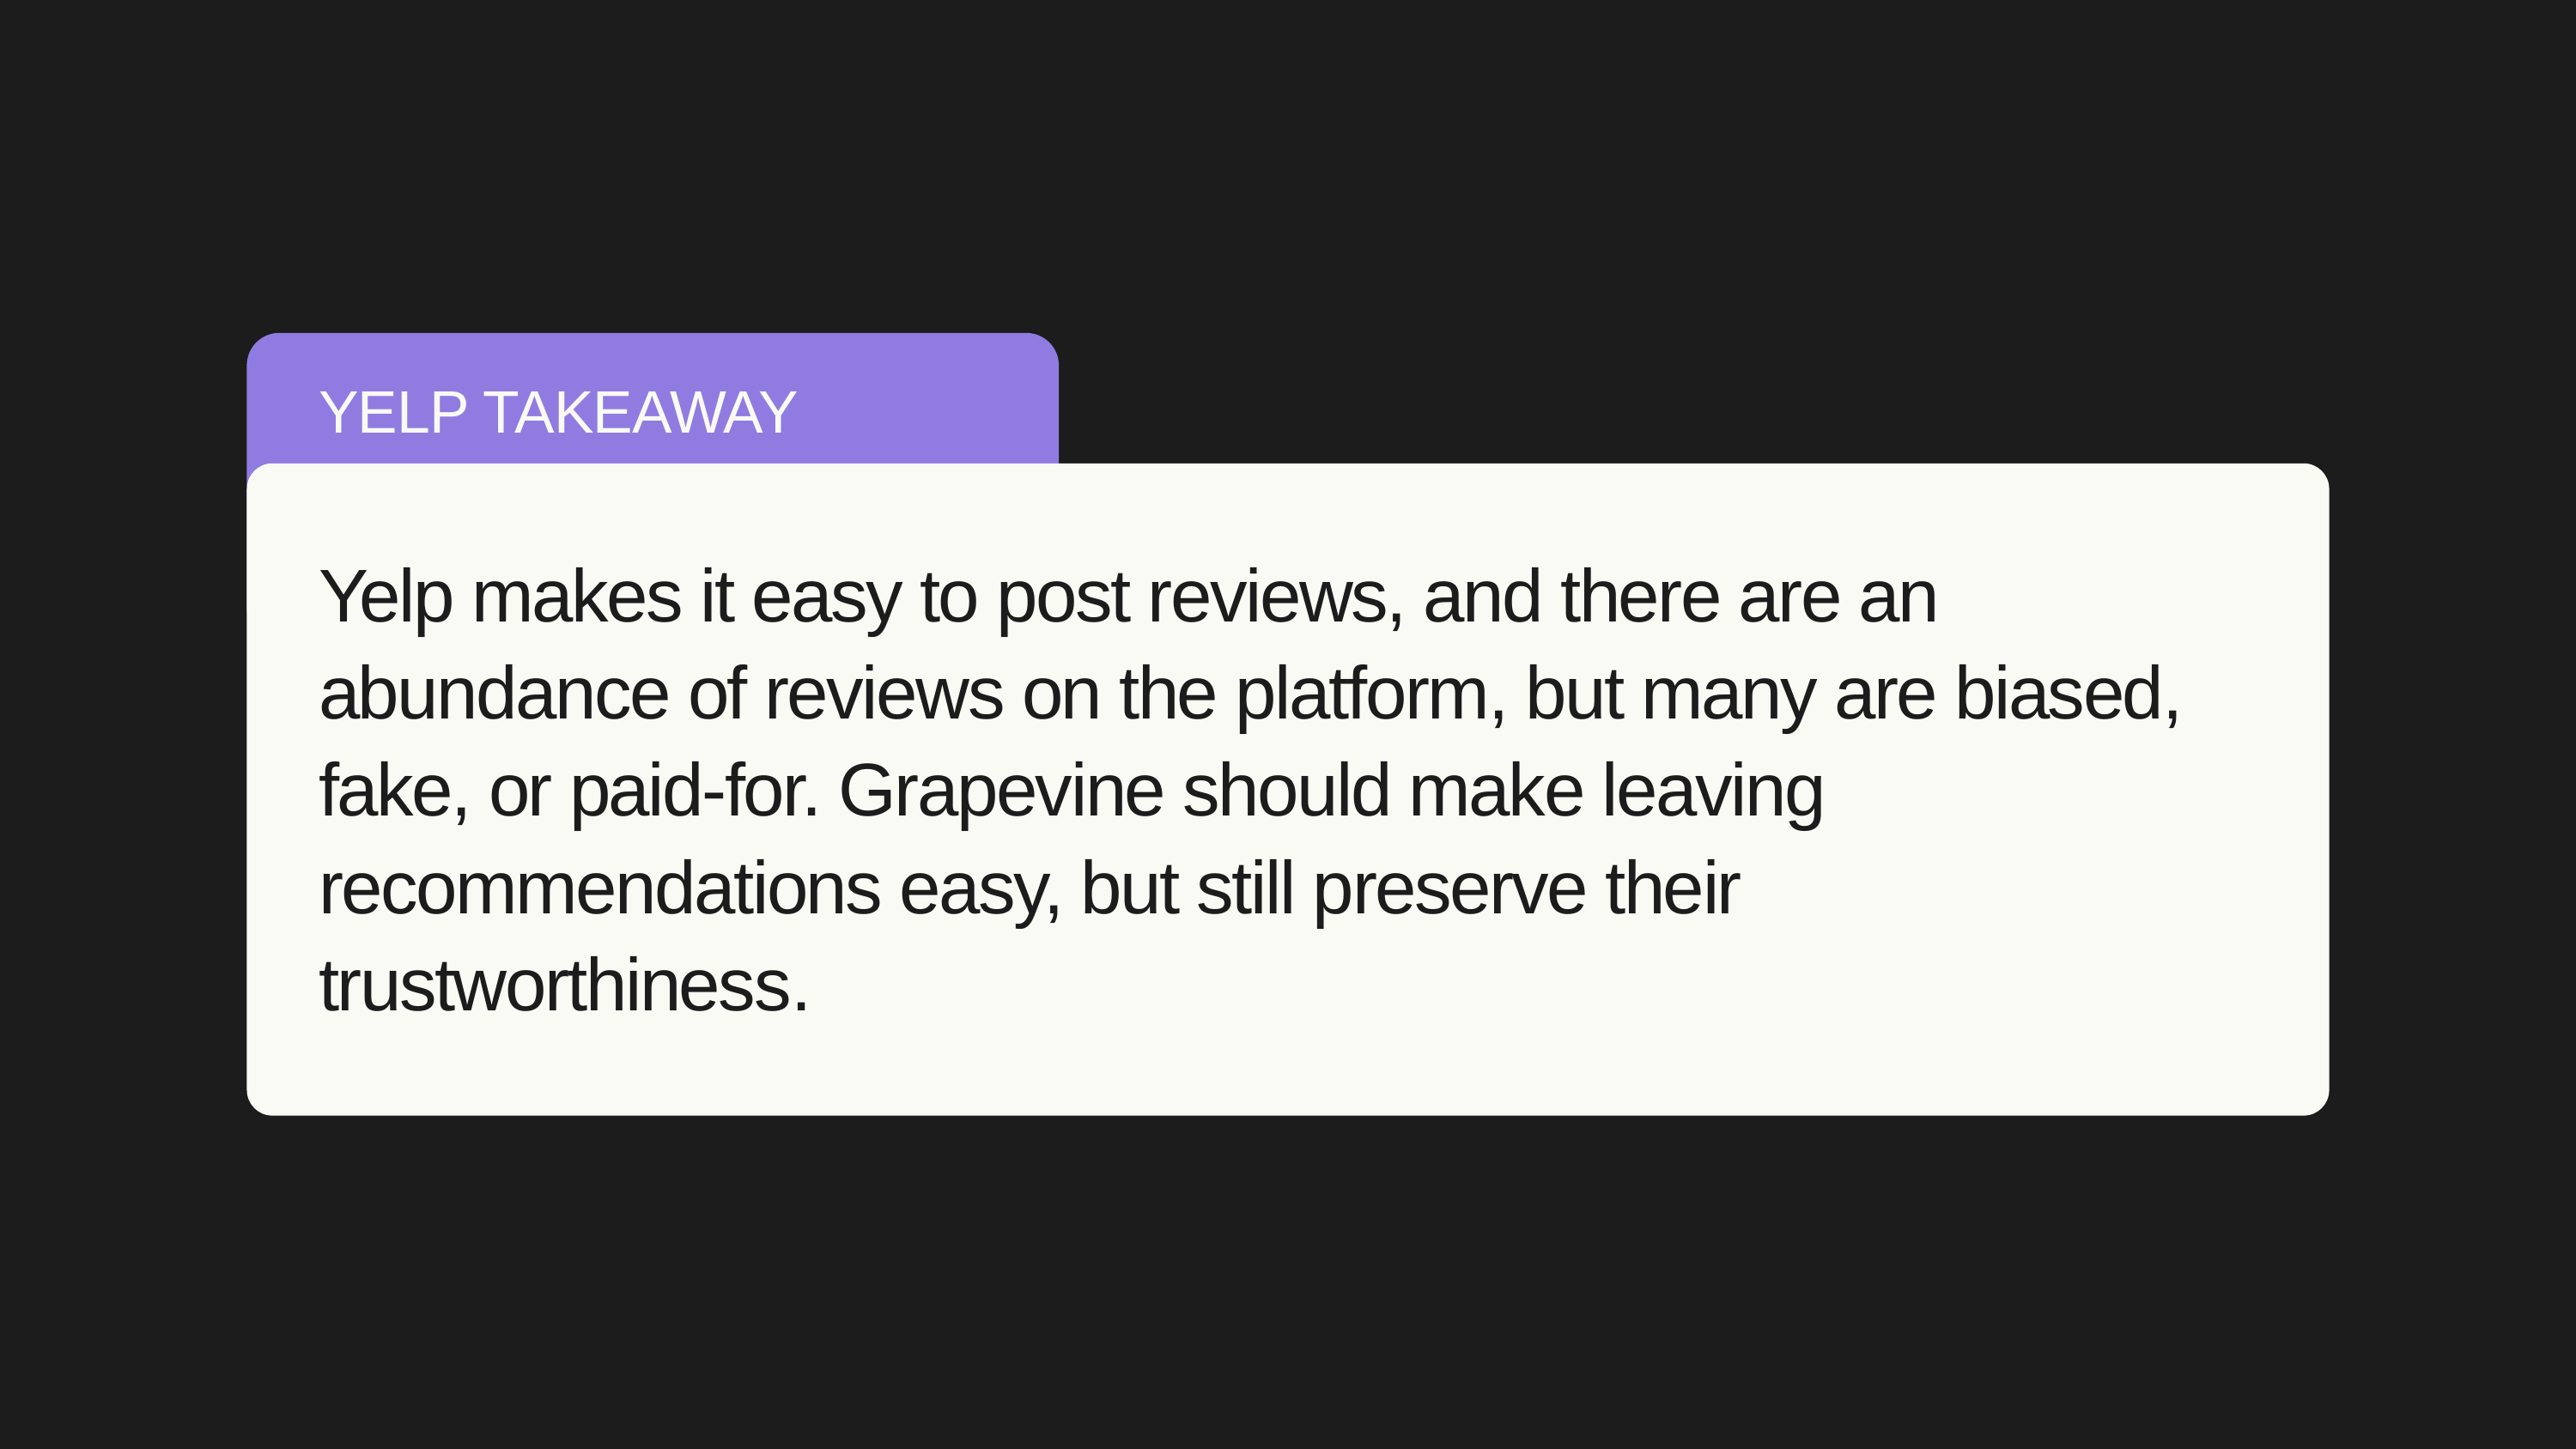

YELP TAKEAWAY

Yelp makes it easy to post reviews, and there are an abundance of reviews on the platform, but many are biased, fake, or paid-for. Grapevine should make leaving recommendations easy, but still preserve their trustworthiness.